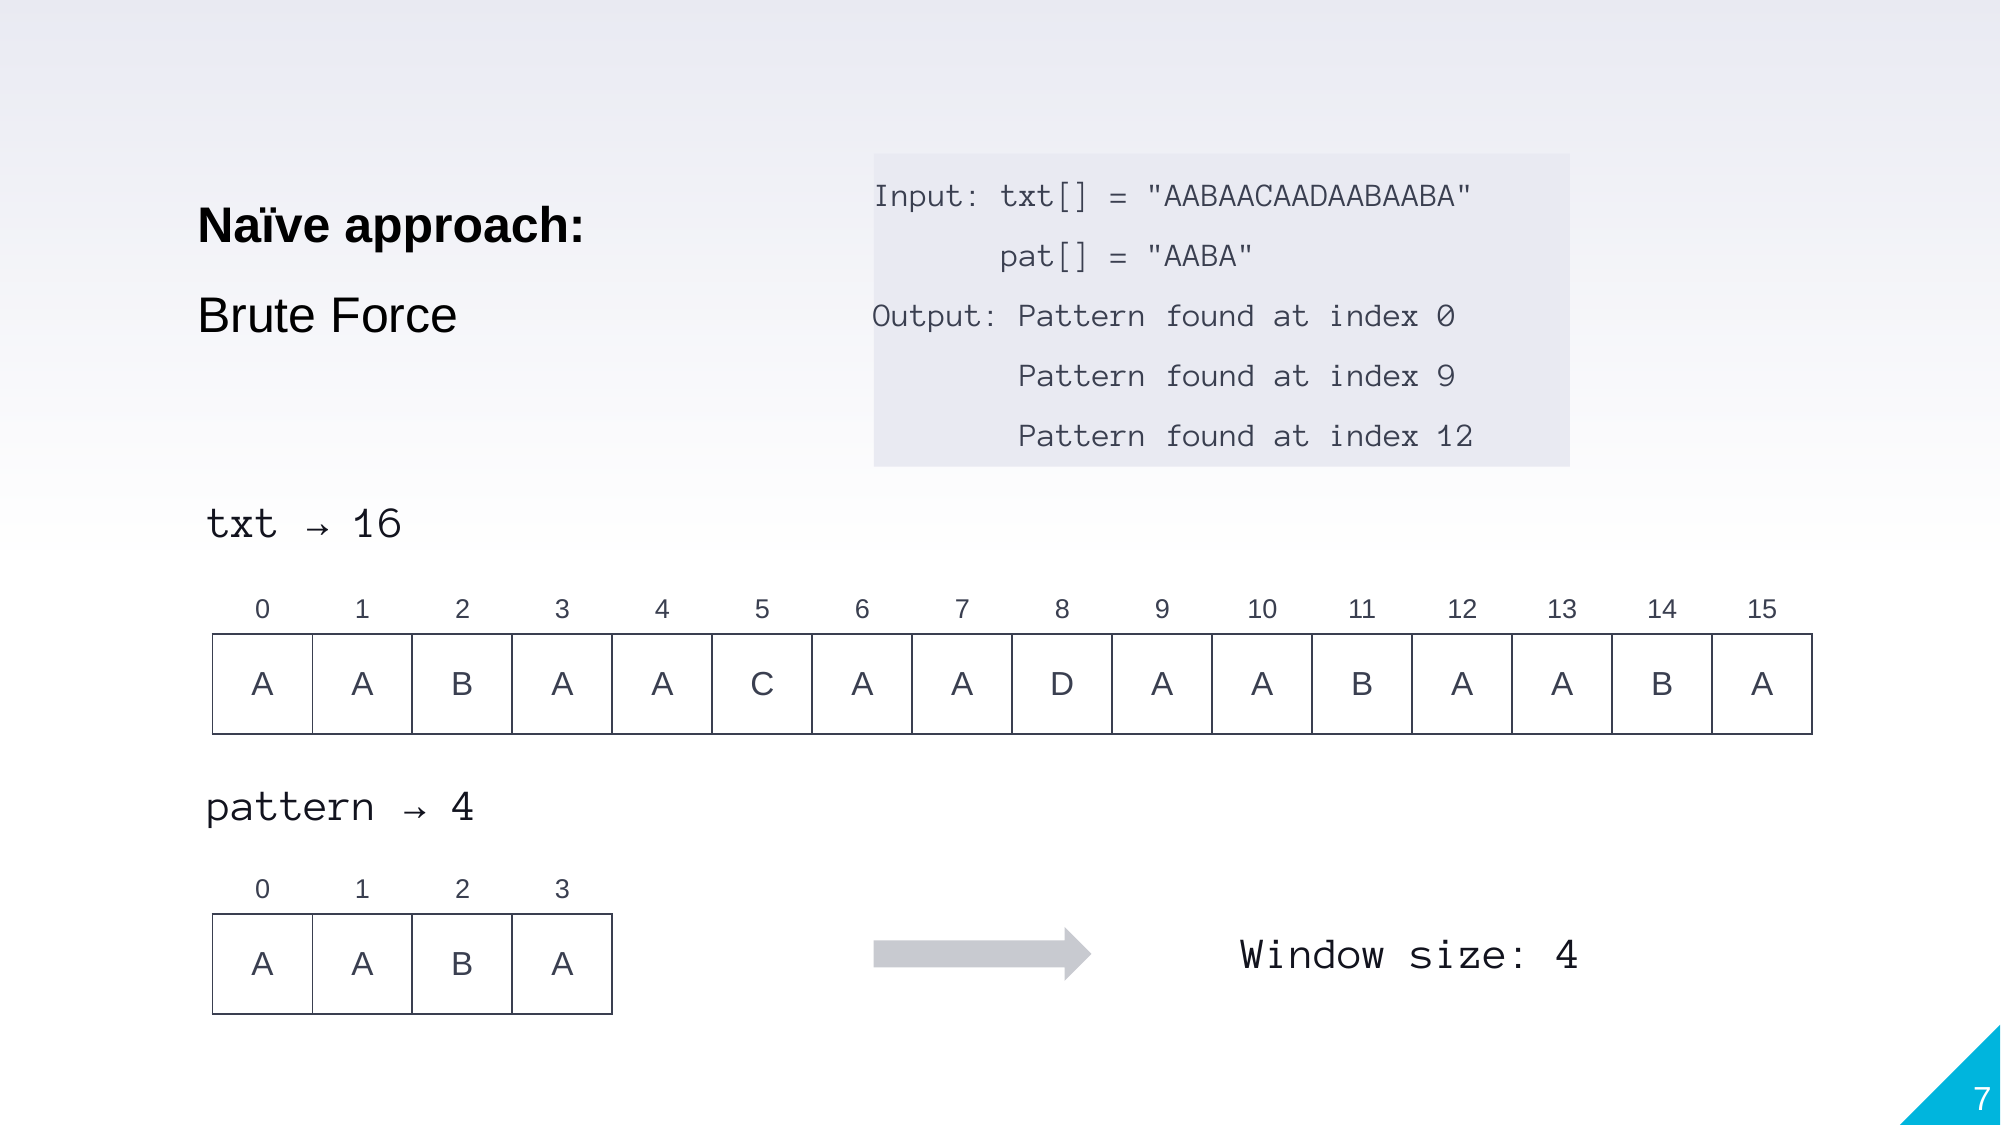

Naïve approach: Brute Force
Input: txt[] = "AABAACAADAABAABA"
       pat[] = "AABA"
Output: Pattern found at index 0
        Pattern found at index 9
        Pattern found at index 12
txt → 16

| 0 | 1 | 2 | 3 | 4 | 5 | 6 | 7 | 8 | 9 | 10 | 11 | 12 | 13 | 14 | 15 |
| --- | --- | --- | --- | --- | --- | --- | --- | --- | --- | --- | --- | --- | --- | --- | --- |
| A | A | B | A | A | C | A | A | D | A | A | B | A | A | B | A |
pattern → 4
| 0 | 1 | 2 | 3 |
| --- | --- | --- | --- |
| A | A | B | A |
Window size: 4

7